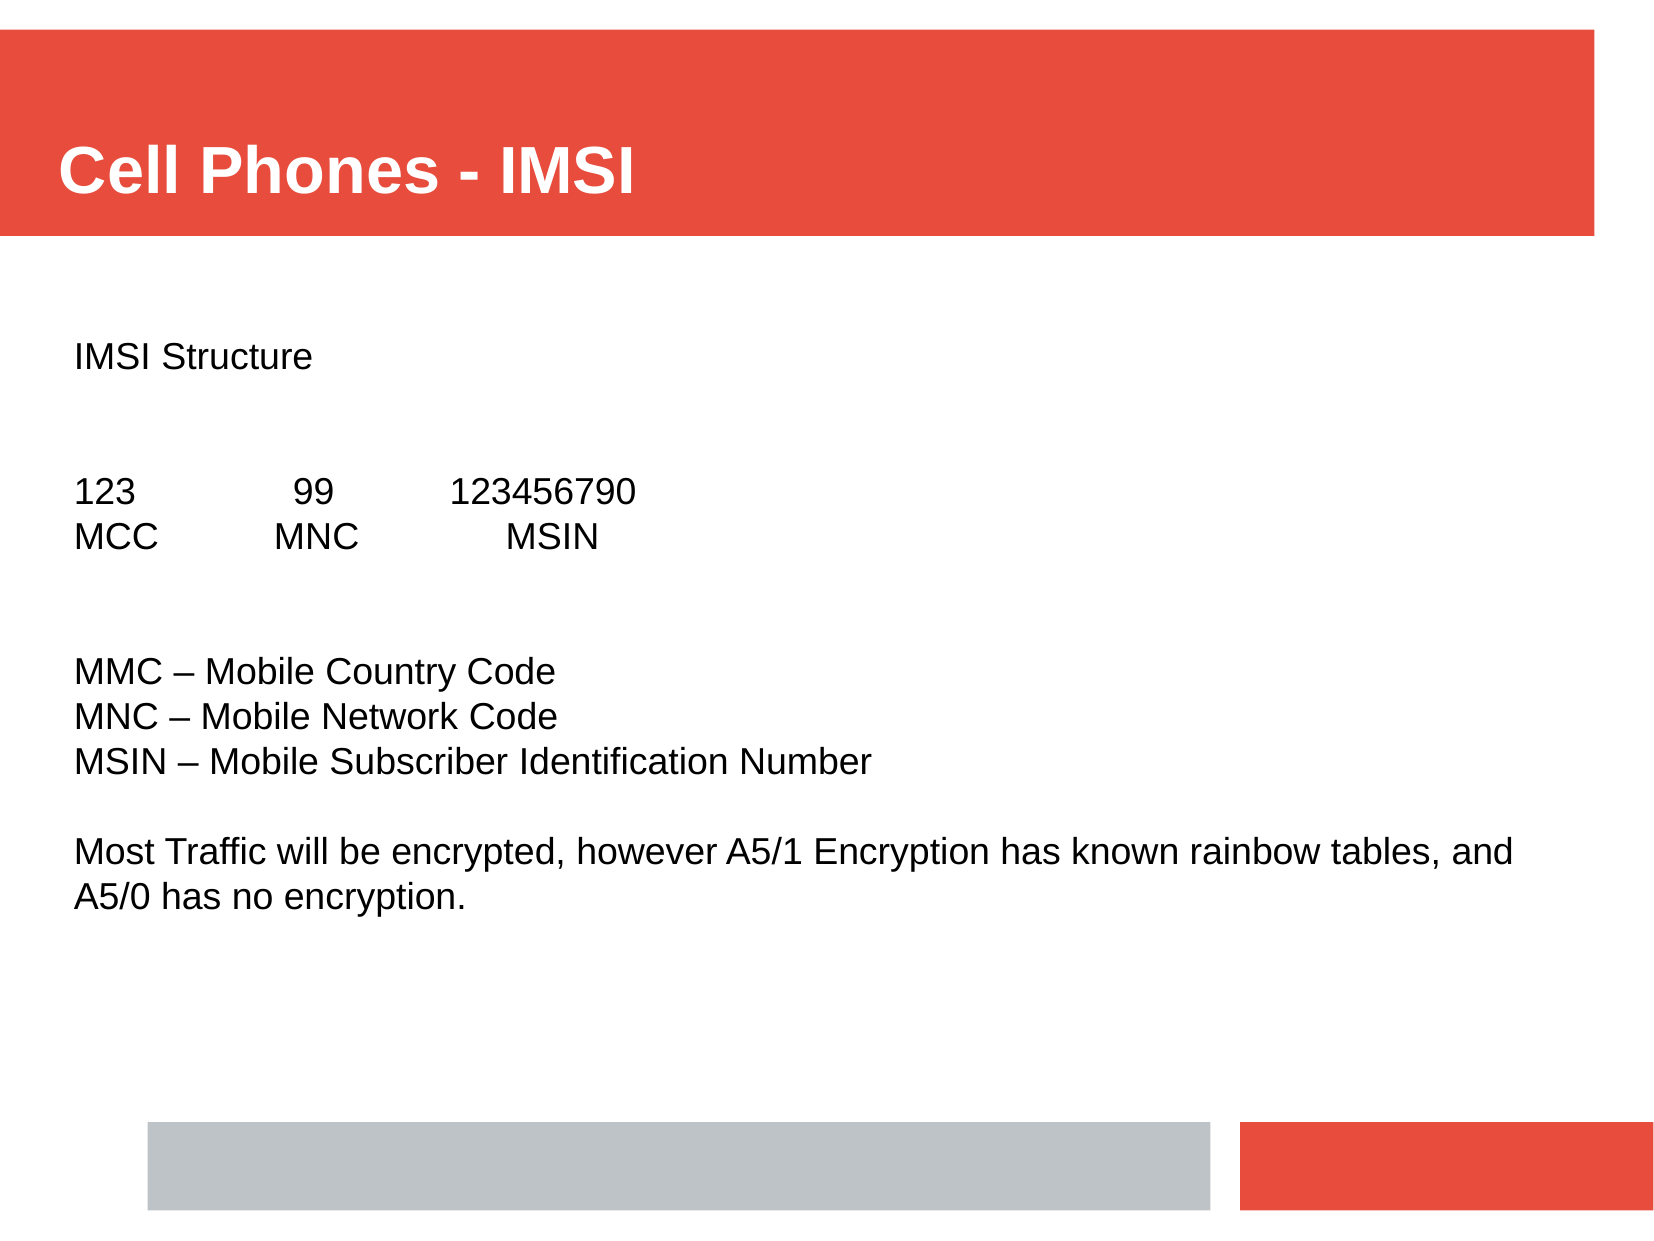

Cell Phones - IMSI
IMSI Structure

123               99           123456790
MCC           MNC              MSIN

MMC – Mobile Country Code
MNC – Mobile Network Code
MSIN – Mobile Subscriber Identification Number

Most Traffic will be encrypted, however A5/1 Encryption has known rainbow tables, and A5/0 has no encryption.